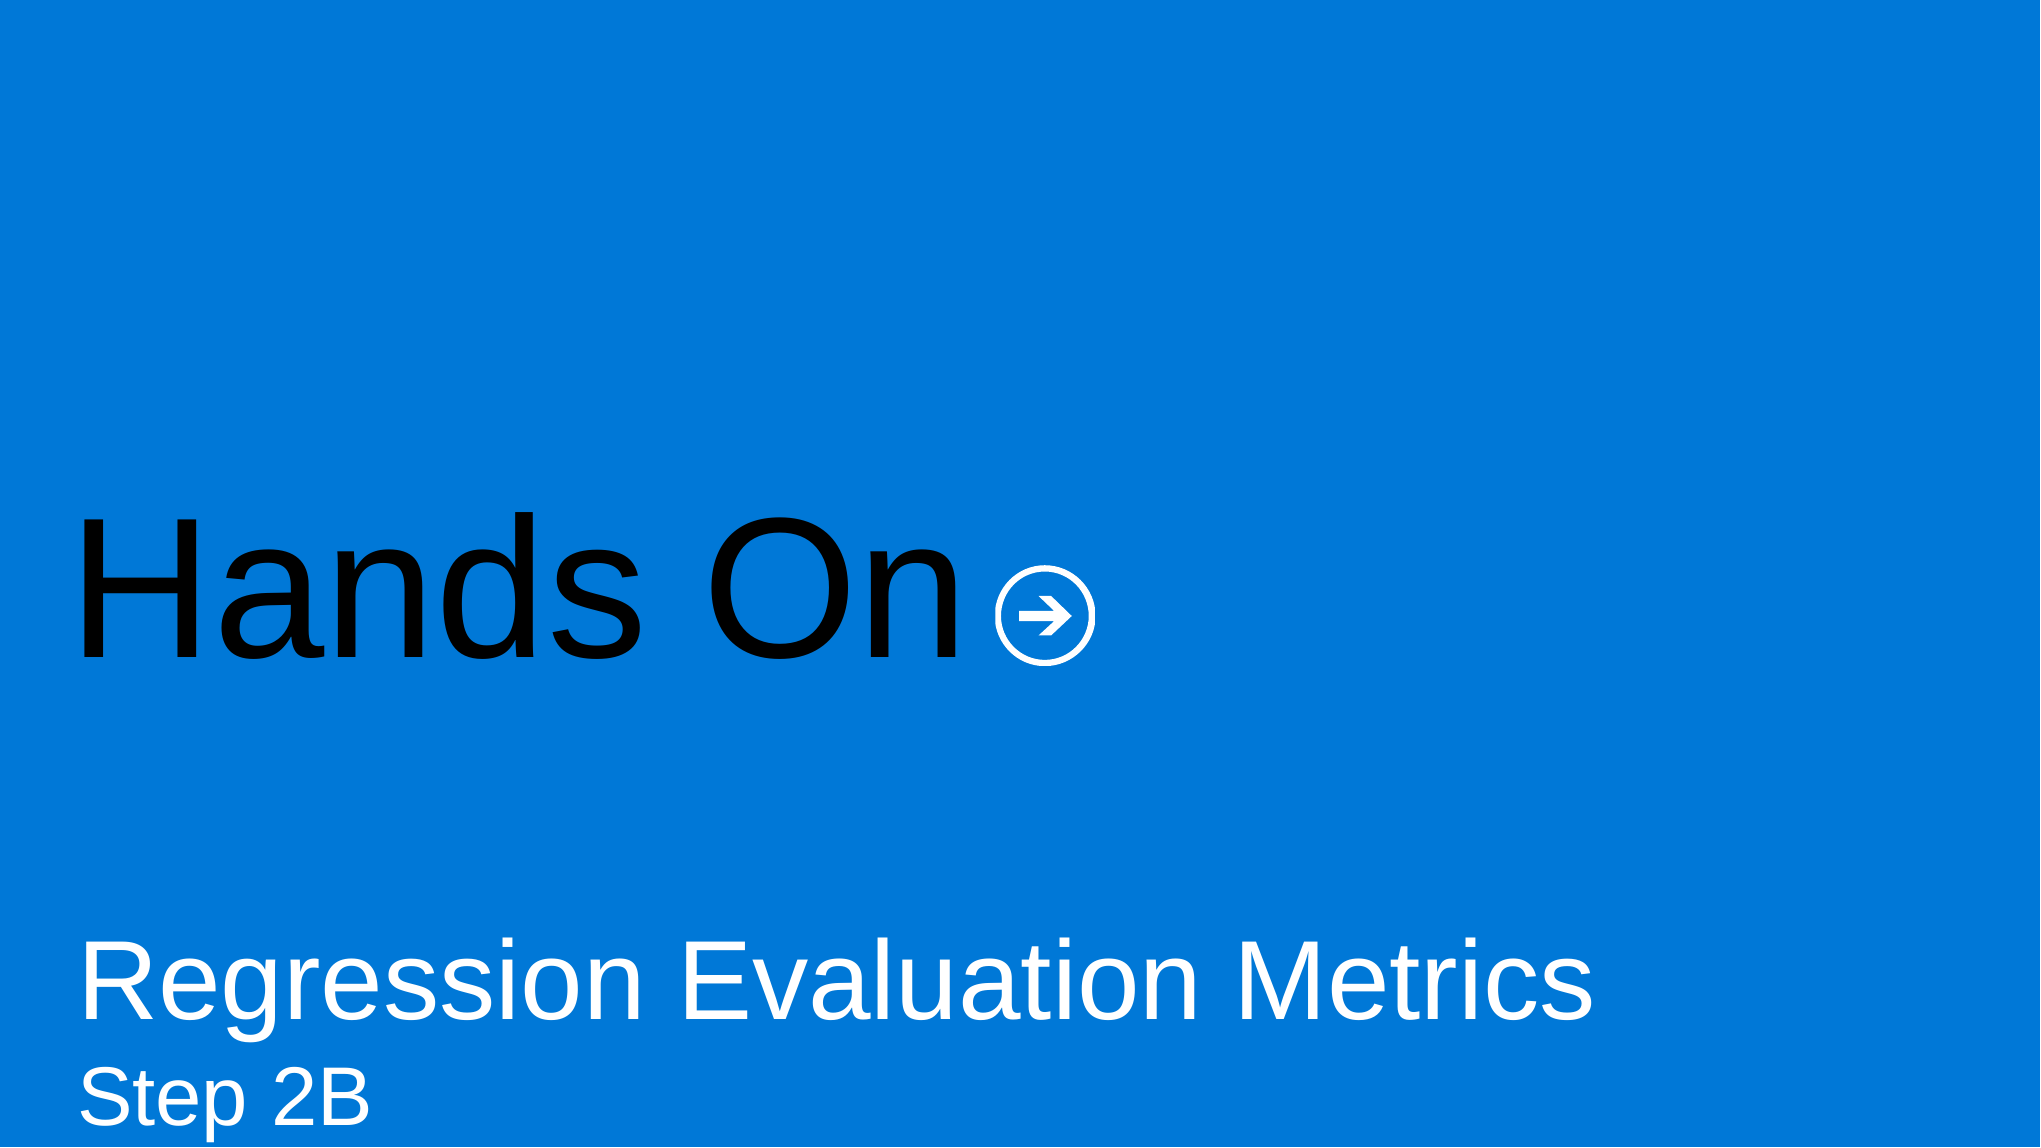

Hands On
Regression Evaluation Metrics
Step 2B